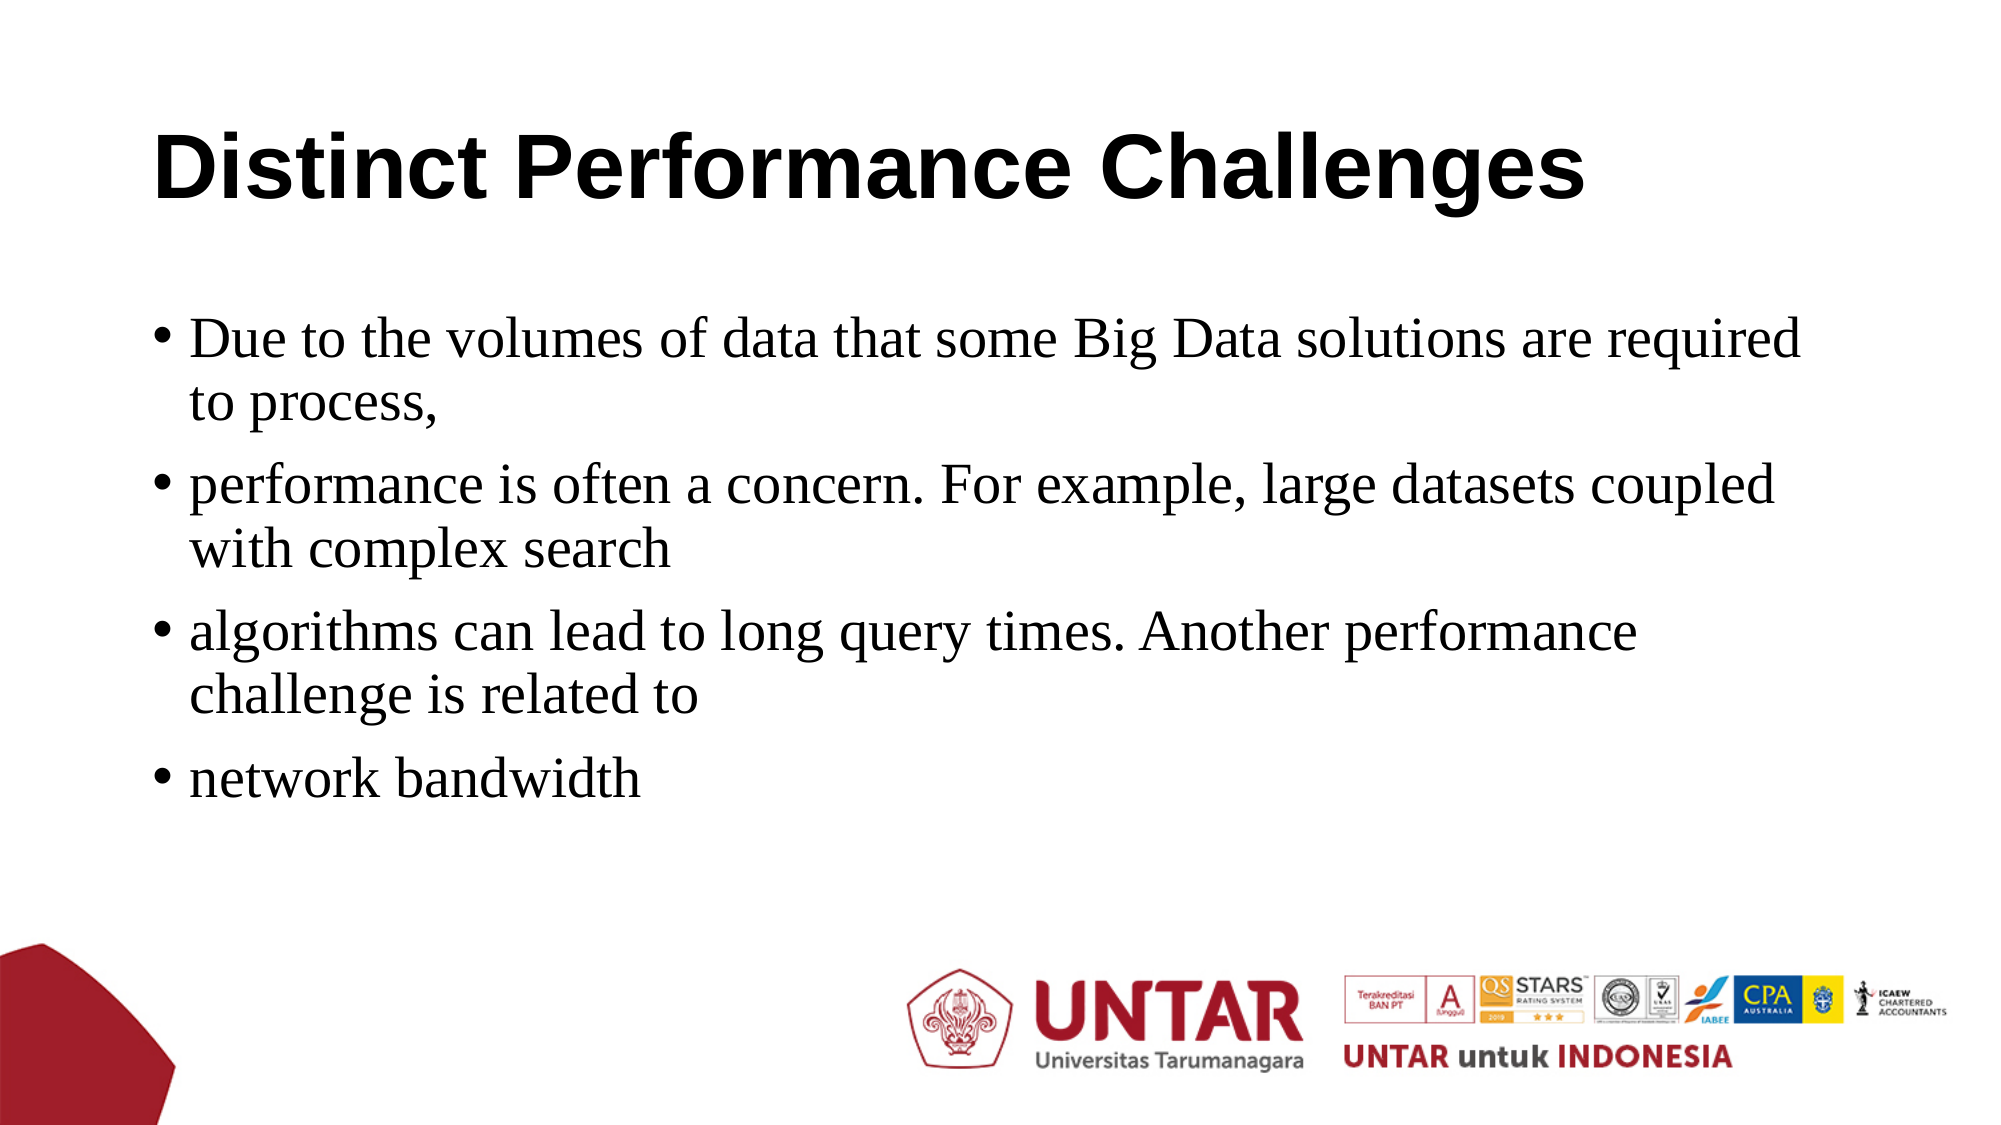

# Distinct Performance Challenges
Due to the volumes of data that some Big Data solutions are required to process,
performance is often a concern. For example, large datasets coupled with complex search
algorithms can lead to long query times. Another performance challenge is related to
network bandwidth